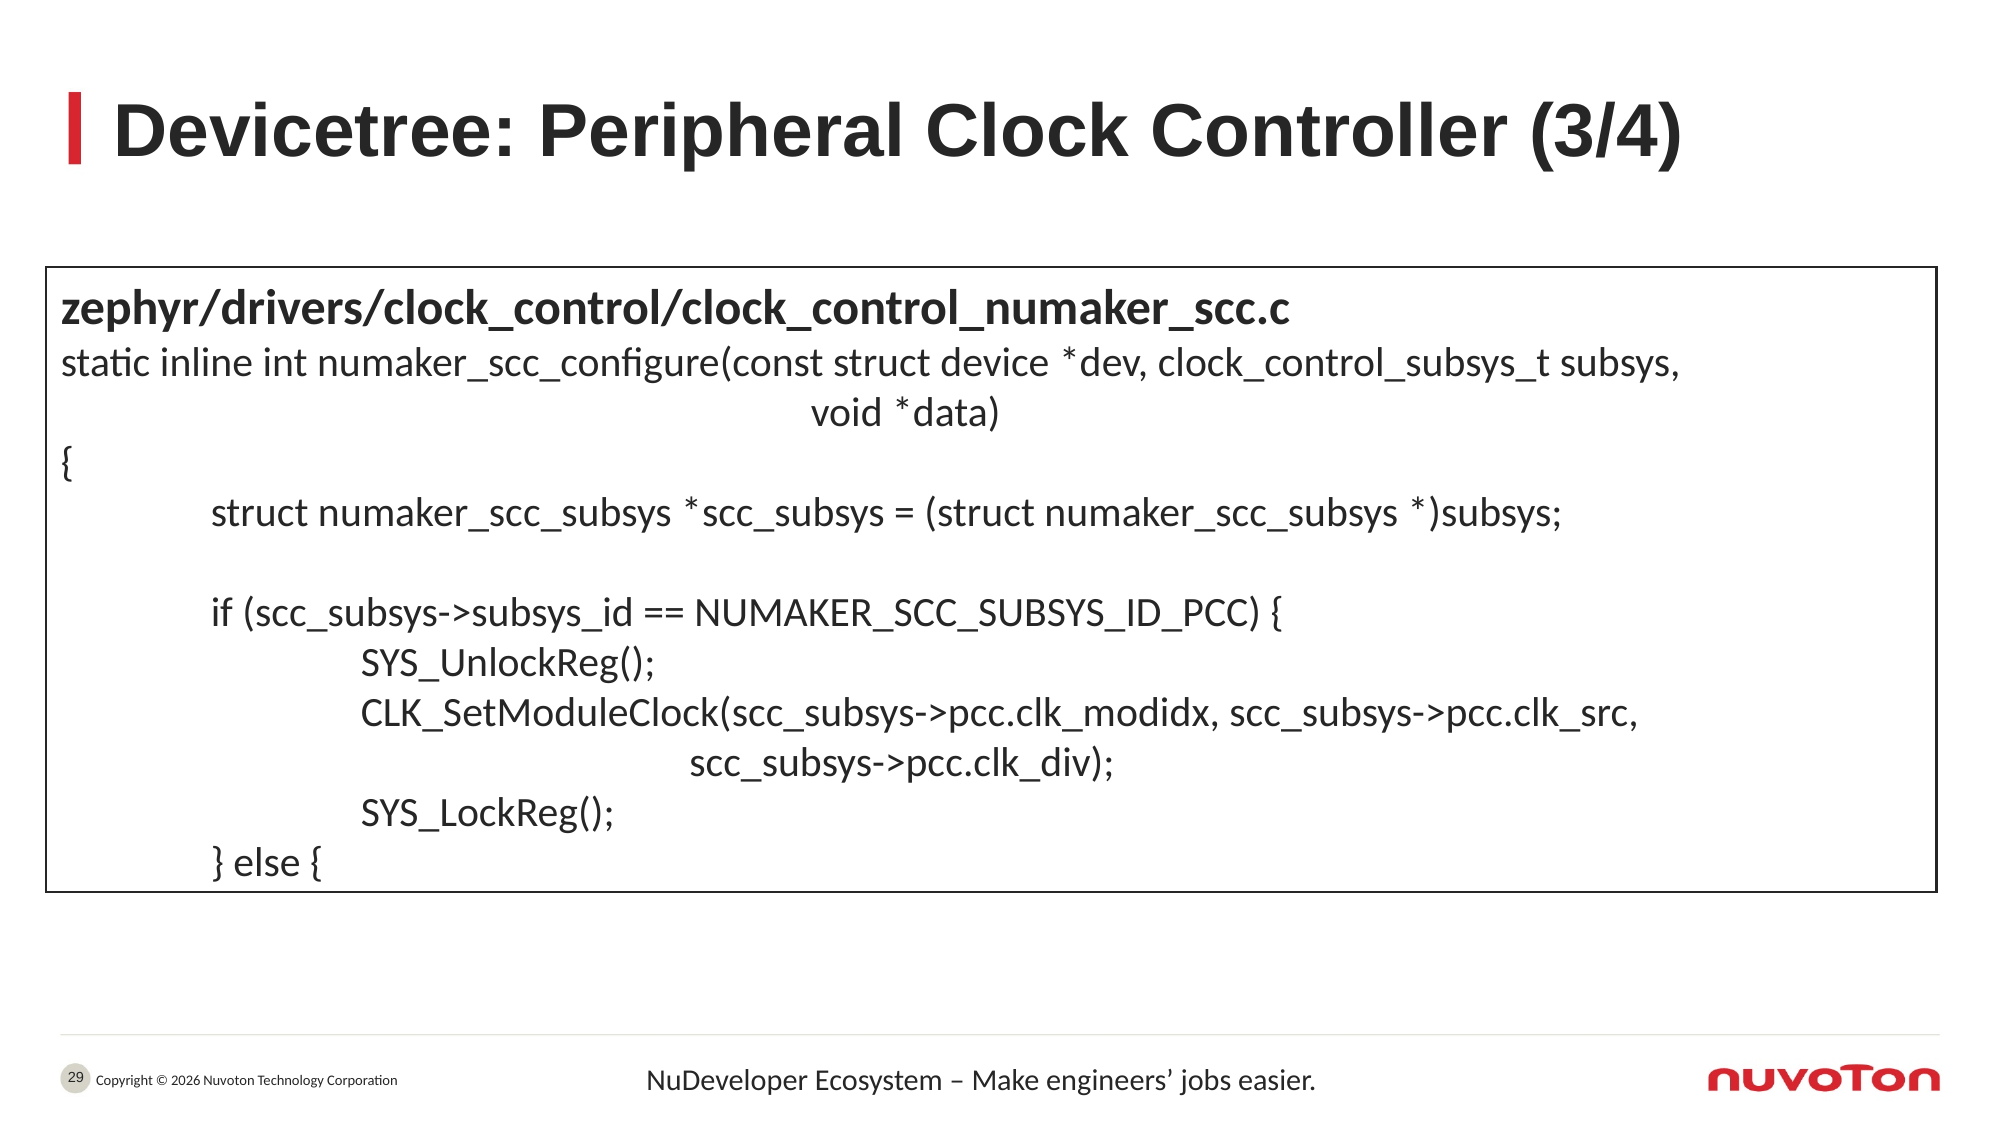

# Devicetree: Peripheral Clock Controller (3/4)
zephyr/drivers/clock_control/clock_control_numaker_scc.c
static inline int numaker_scc_configure(const struct device *dev, clock_control_subsys_t subsys,
					void *data)
{
	struct numaker_scc_subsys *scc_subsys = (struct numaker_scc_subsys *)subsys;

	if (scc_subsys->subsys_id == NUMAKER_SCC_SUBSYS_ID_PCC) {
		SYS_UnlockReg();
		CLK_SetModuleClock(scc_subsys->pcc.clk_modidx, scc_subsys->pcc.clk_src,
				   scc_subsys->pcc.clk_div);
		SYS_LockReg();
	} else {
29